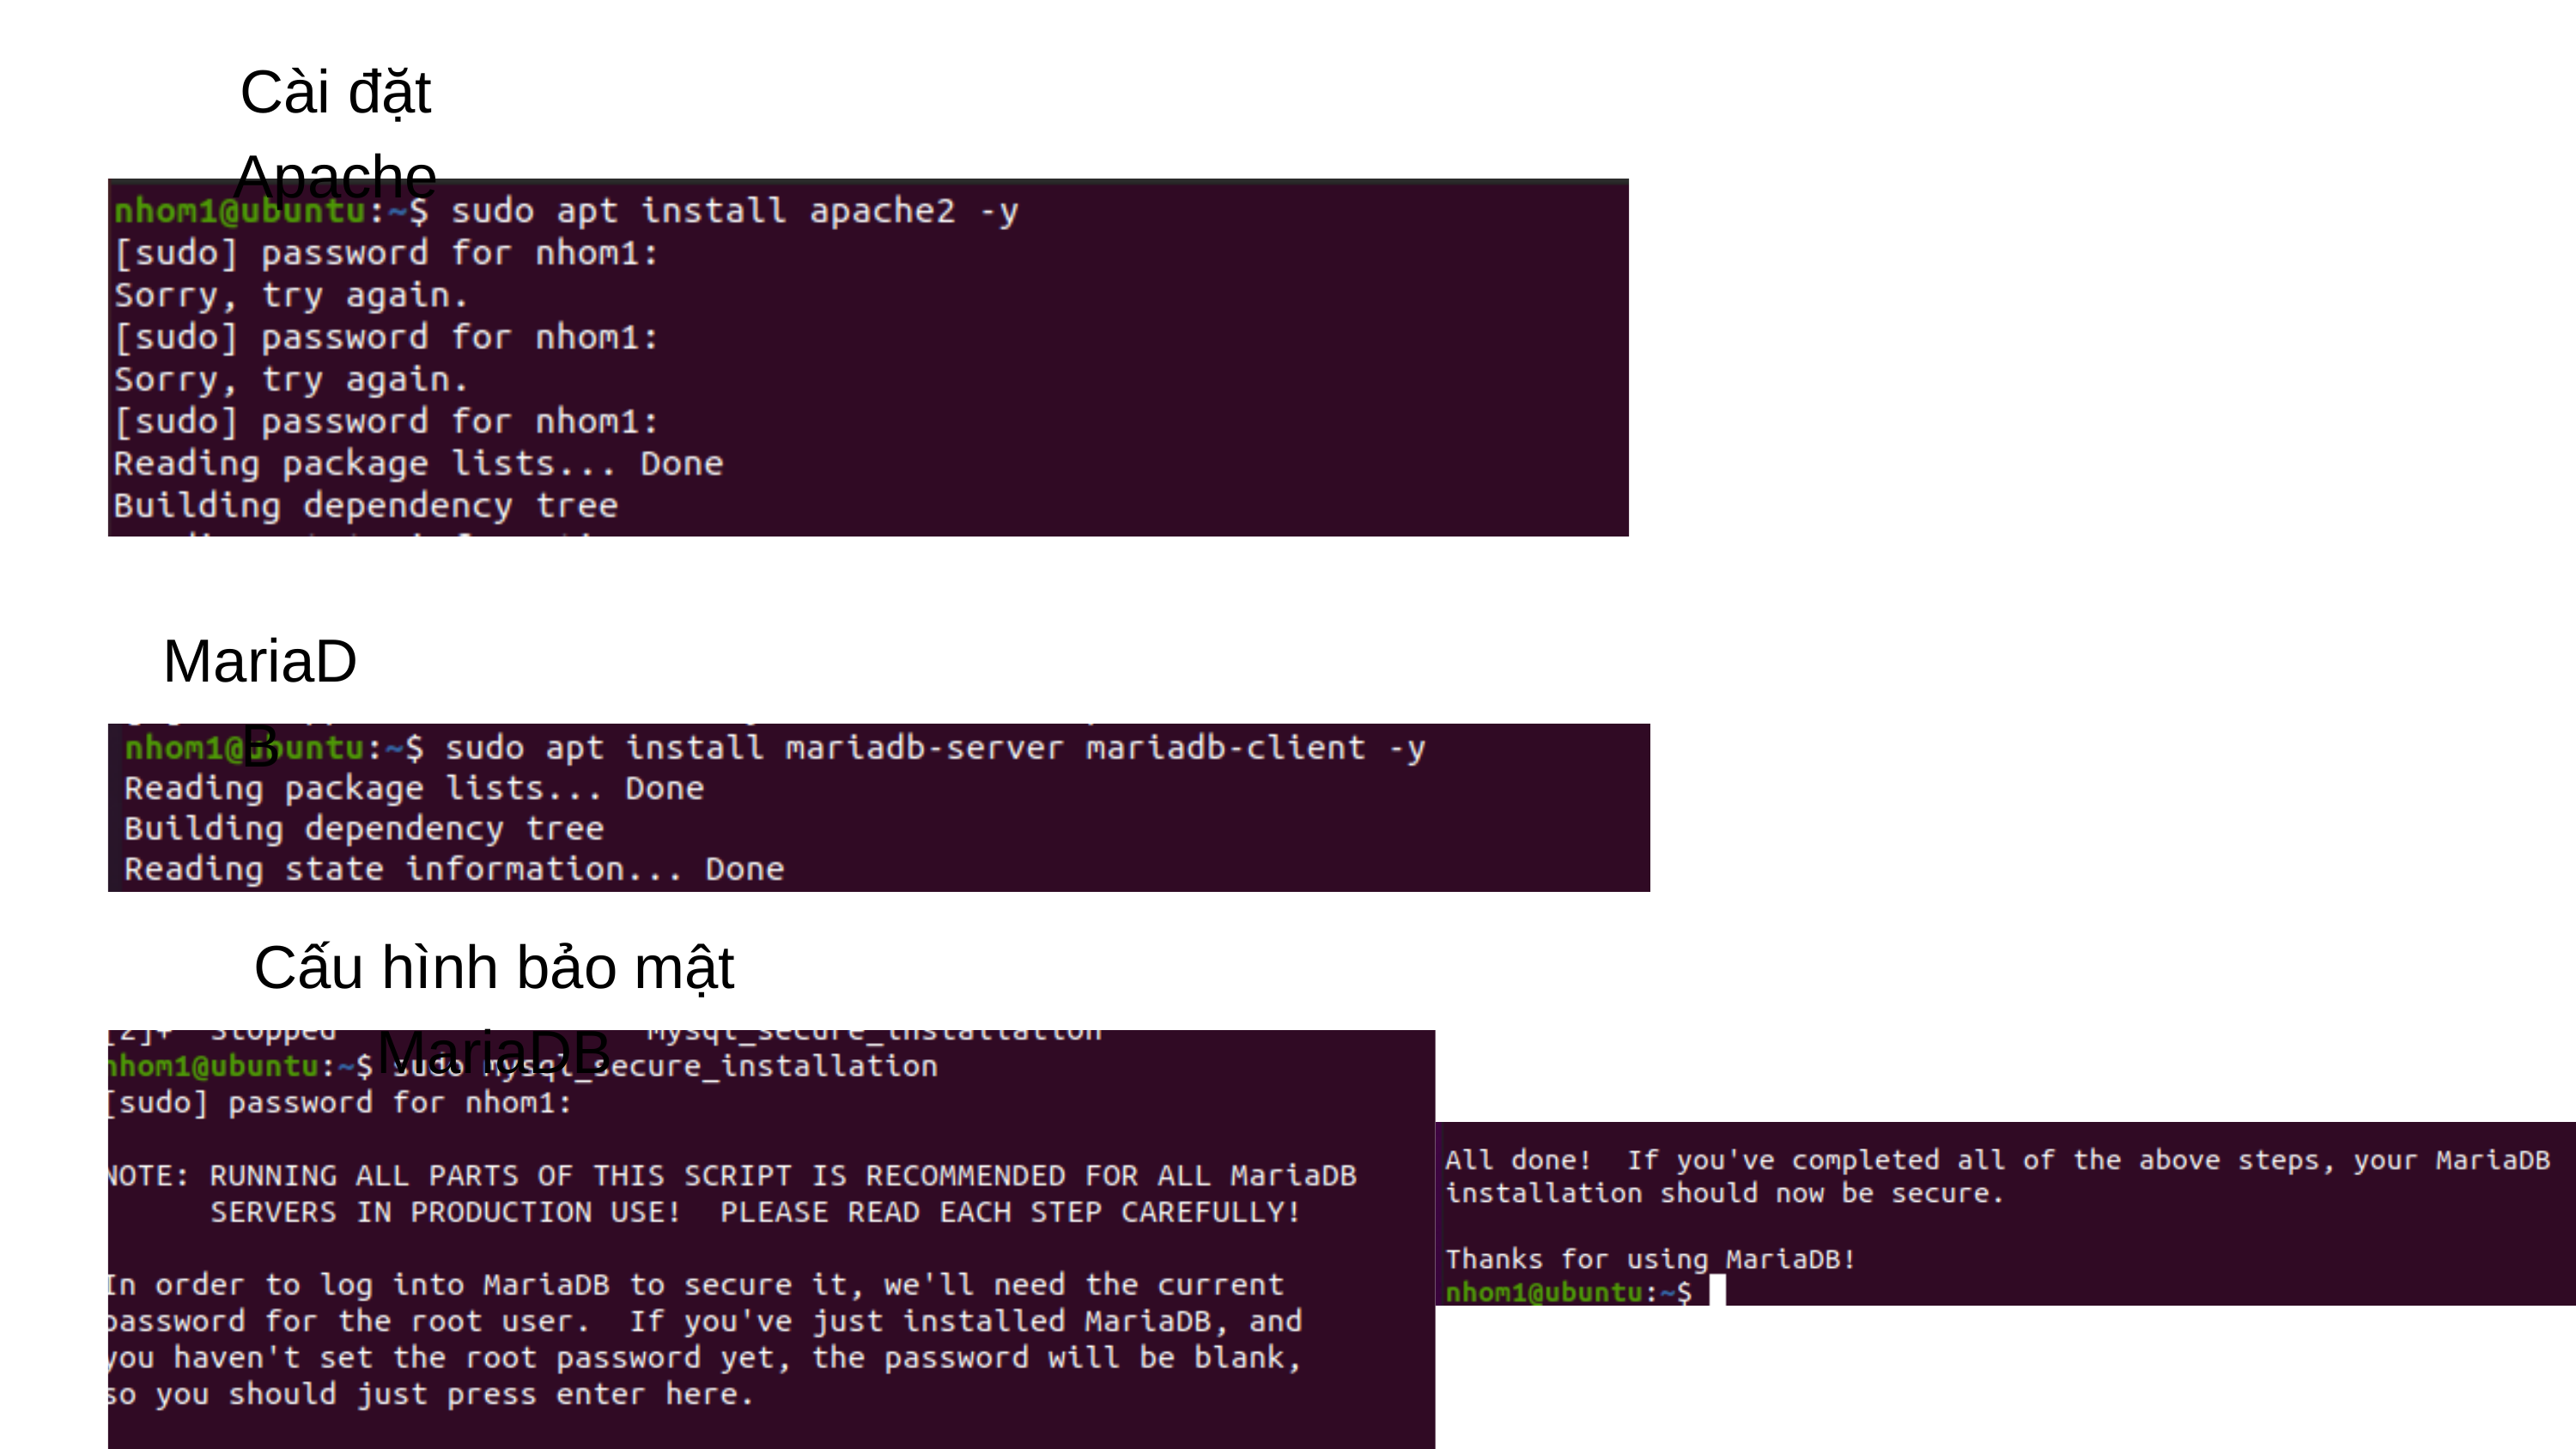

Cài đặt Apache

MariaDB

Cấu hình bảo mật MariaDB